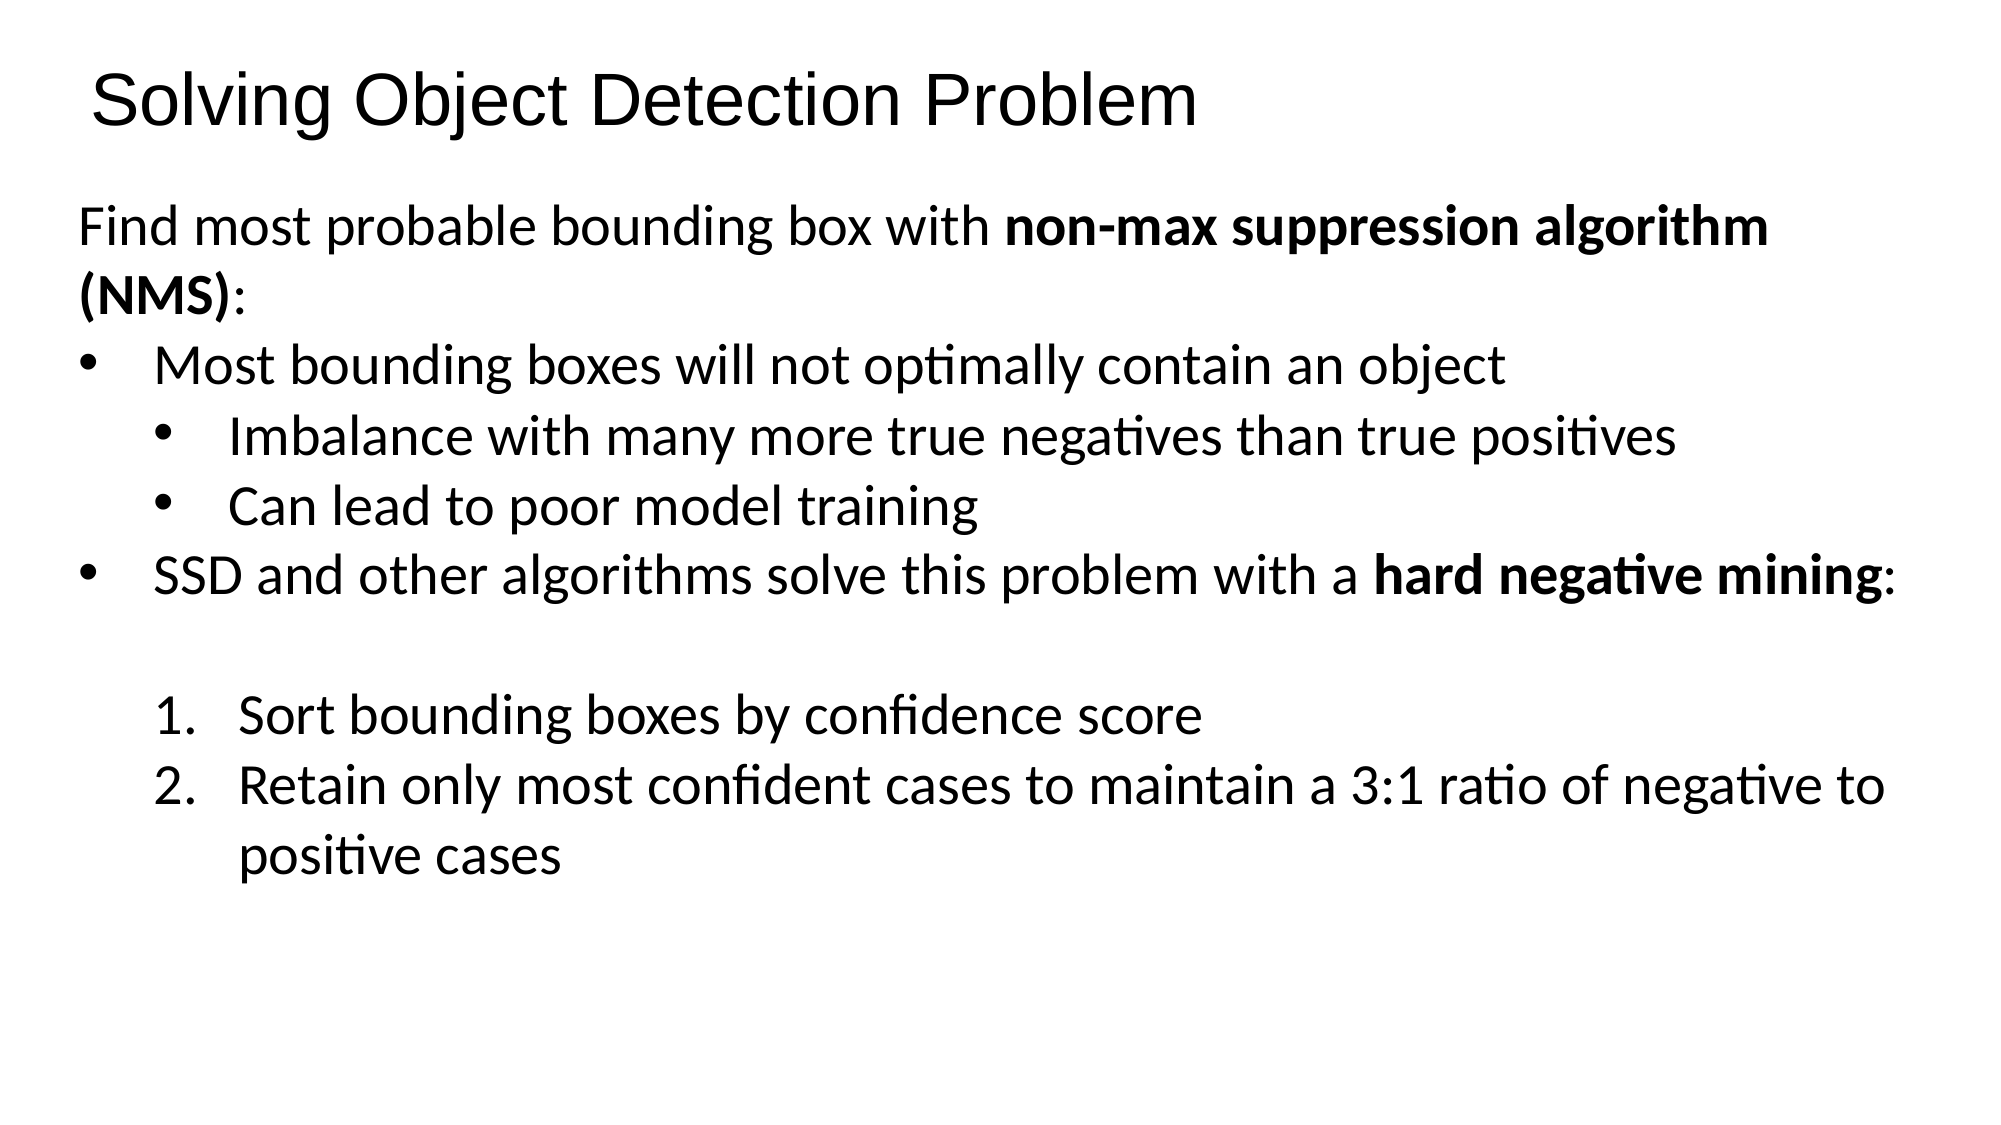

Solving Object Detection Problem
Find most probable bounding box with non-max suppression algorithm (NMS):
Most bounding boxes will not optimally contain an object
Imbalance with many more true negatives than true positives
Can lead to poor model training
SSD and other algorithms solve this problem with a hard negative mining:
Sort bounding boxes by confidence score
Retain only most confident cases to maintain a 3:1 ratio of negative to positive cases